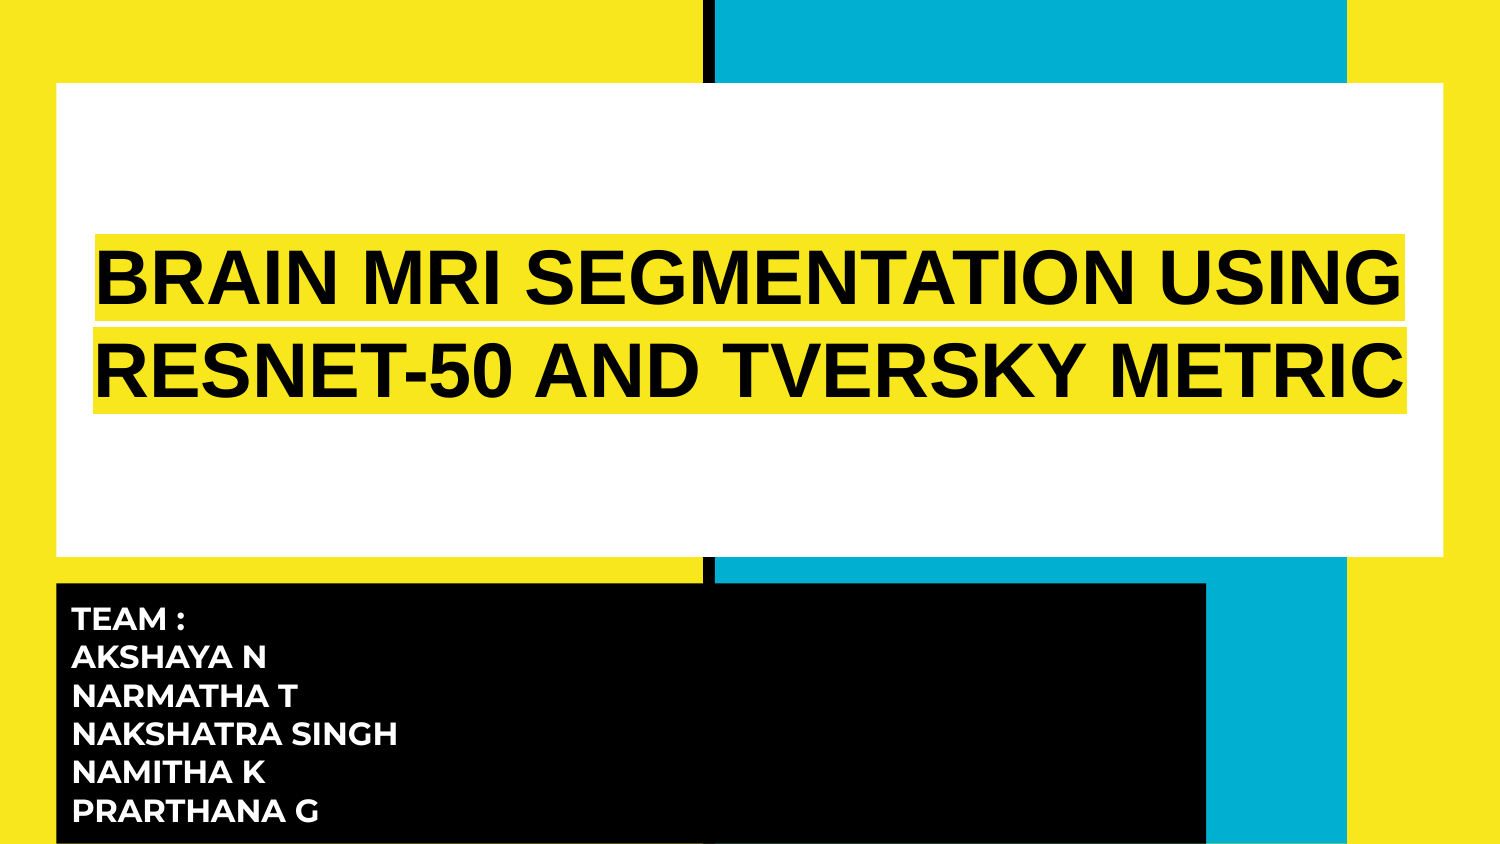

# BRAIN MRI SEGMENTATION USING RESNET-50 AND TVERSKY METRIC
TEAM :
AKSHAYA N
NARMATHA T
NAKSHATRA SINGH
NAMITHA K
PRARTHANA G